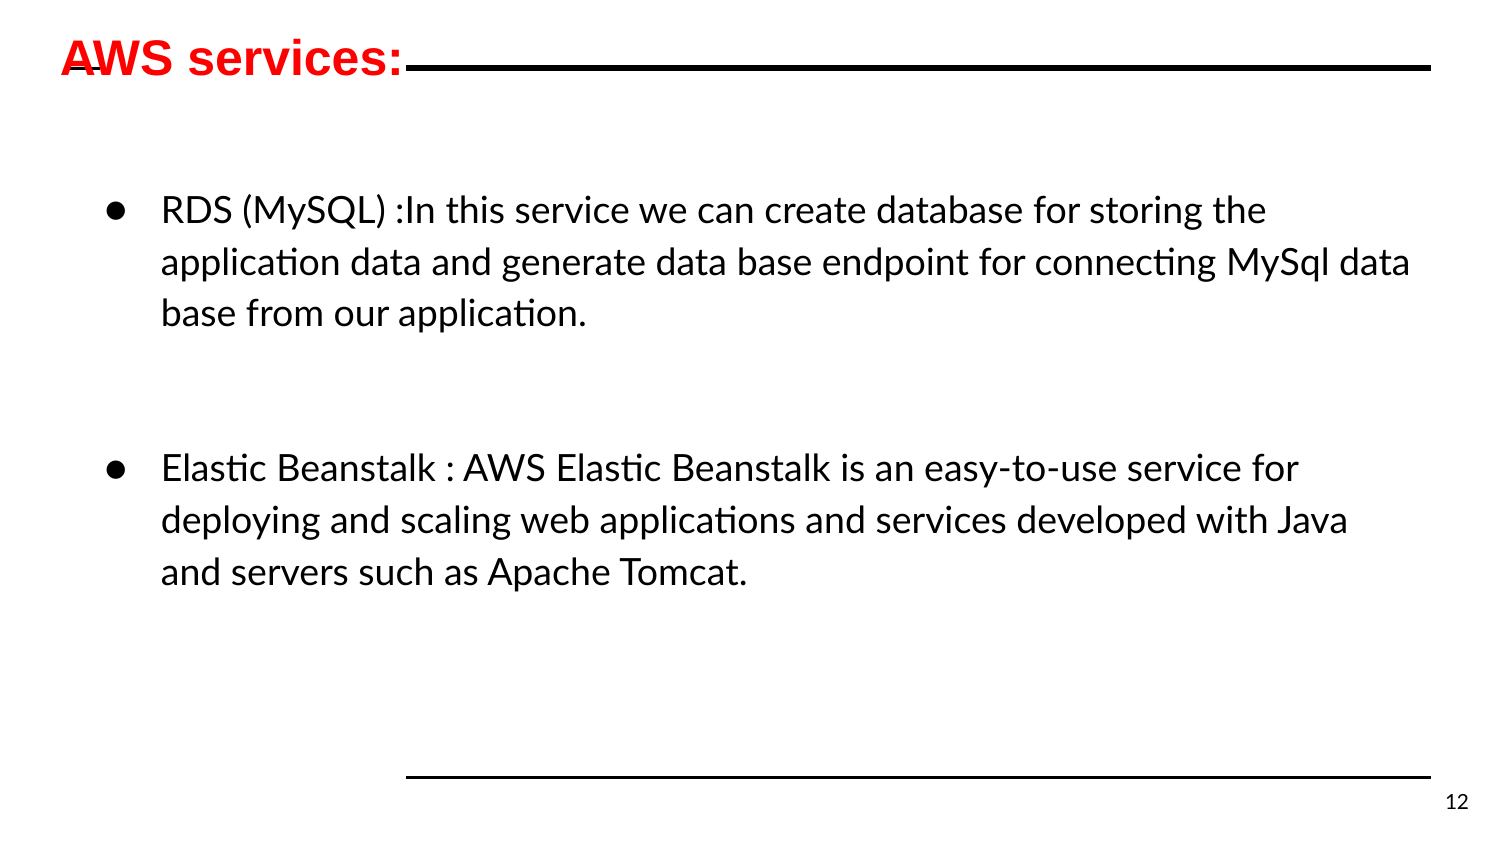

# AWS services:
RDS (MySQL) :In this service we can create database for storing the application data and generate data base endpoint for connecting MySql data base from our application.

Elastic Beanstalk : AWS Elastic Beanstalk is an easy-to-use service for deploying and scaling web applications and services developed with Java and servers such as Apache Tomcat.
12